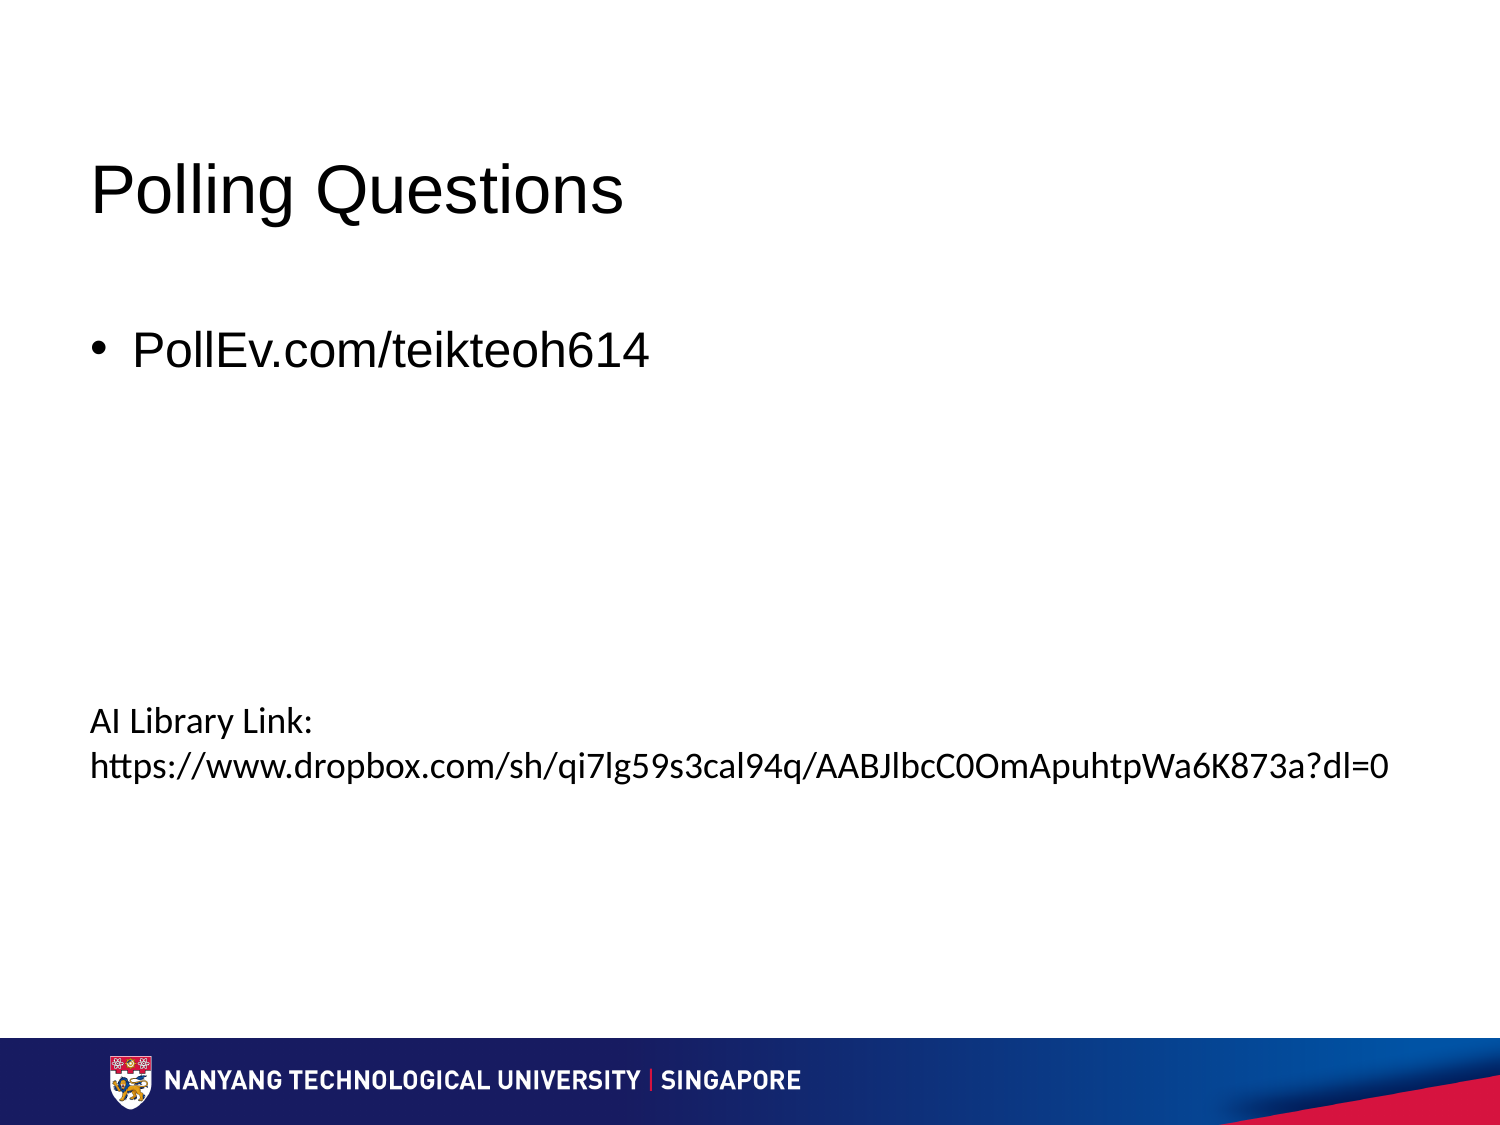

# Polling Questions
PollEv.com/teikteoh614
AI Library Link: https://www.dropbox.com/sh/qi7lg59s3cal94q/AABJlbcC0OmApuhtpWa6K873a?dl=0